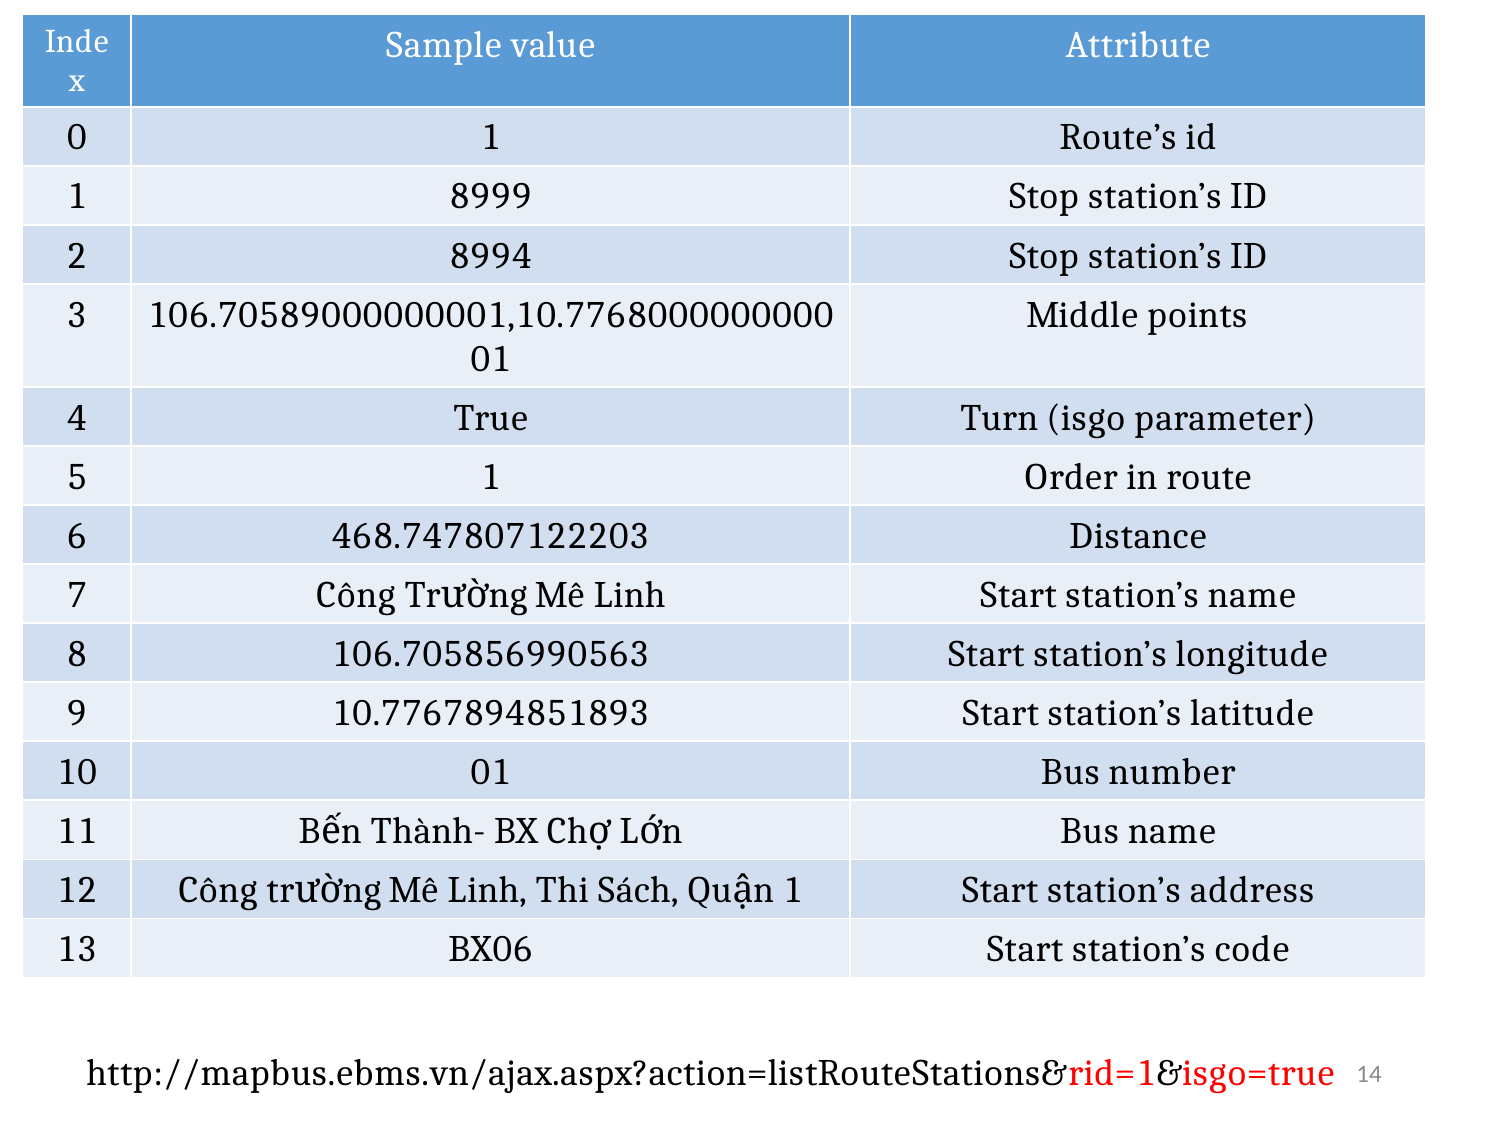

| Index | Sample value | Attribute |
| --- | --- | --- |
| 0 | 1 | Route’s id |
| 1 | 8999 | Stop station’s ID |
| 2 | 8994 | Stop station’s ID |
| 3 | 106.70589000000001,10.776800000000001 | Middle points |
| 4 | True | Turn (isgo parameter) |
| 5 | 1 | Order in route |
| 6 | 468.747807122203 | Distance |
| 7 | Công Trường Mê Linh | Start station’s name |
| 8 | 106.705856990563 | Start station’s longitude |
| 9 | 10.7767894851893 | Start station’s latitude |
| 10 | 01 | Bus number |
| 11 | Bến Thành- BX Chợ Lớn | Bus name |
| 12 | Công trường Mê Linh, Thi Sách, Quận 1 | Start station’s address |
| 13 | BX06 | Start station’s code |
http://mapbus.ebms.vn/ajax.aspx?action=listRouteStations&rid=1&isgo=true
14